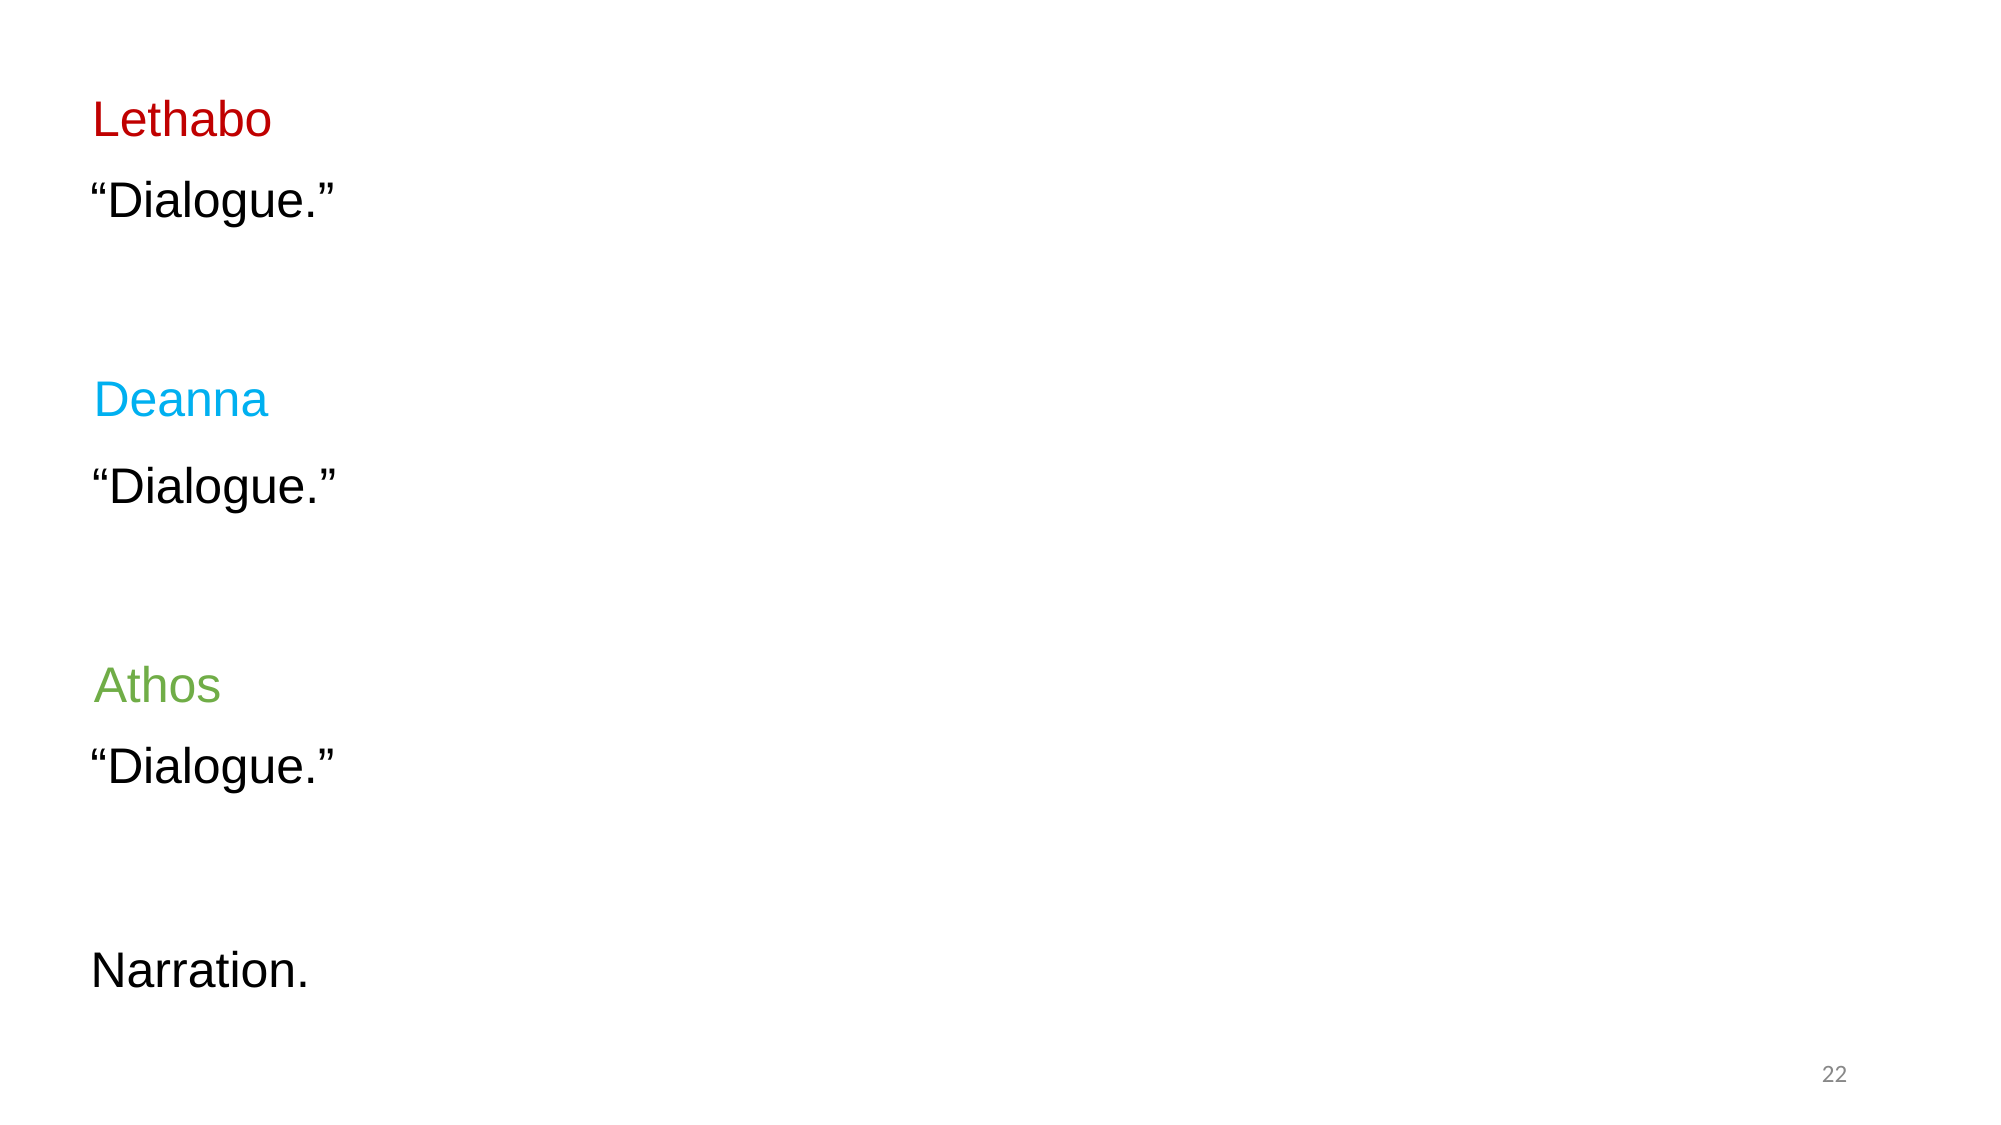

Lethabo
“Dialogue.”
Deanna
“Dialogue.”
Athos
“Dialogue.”
Narration.
22